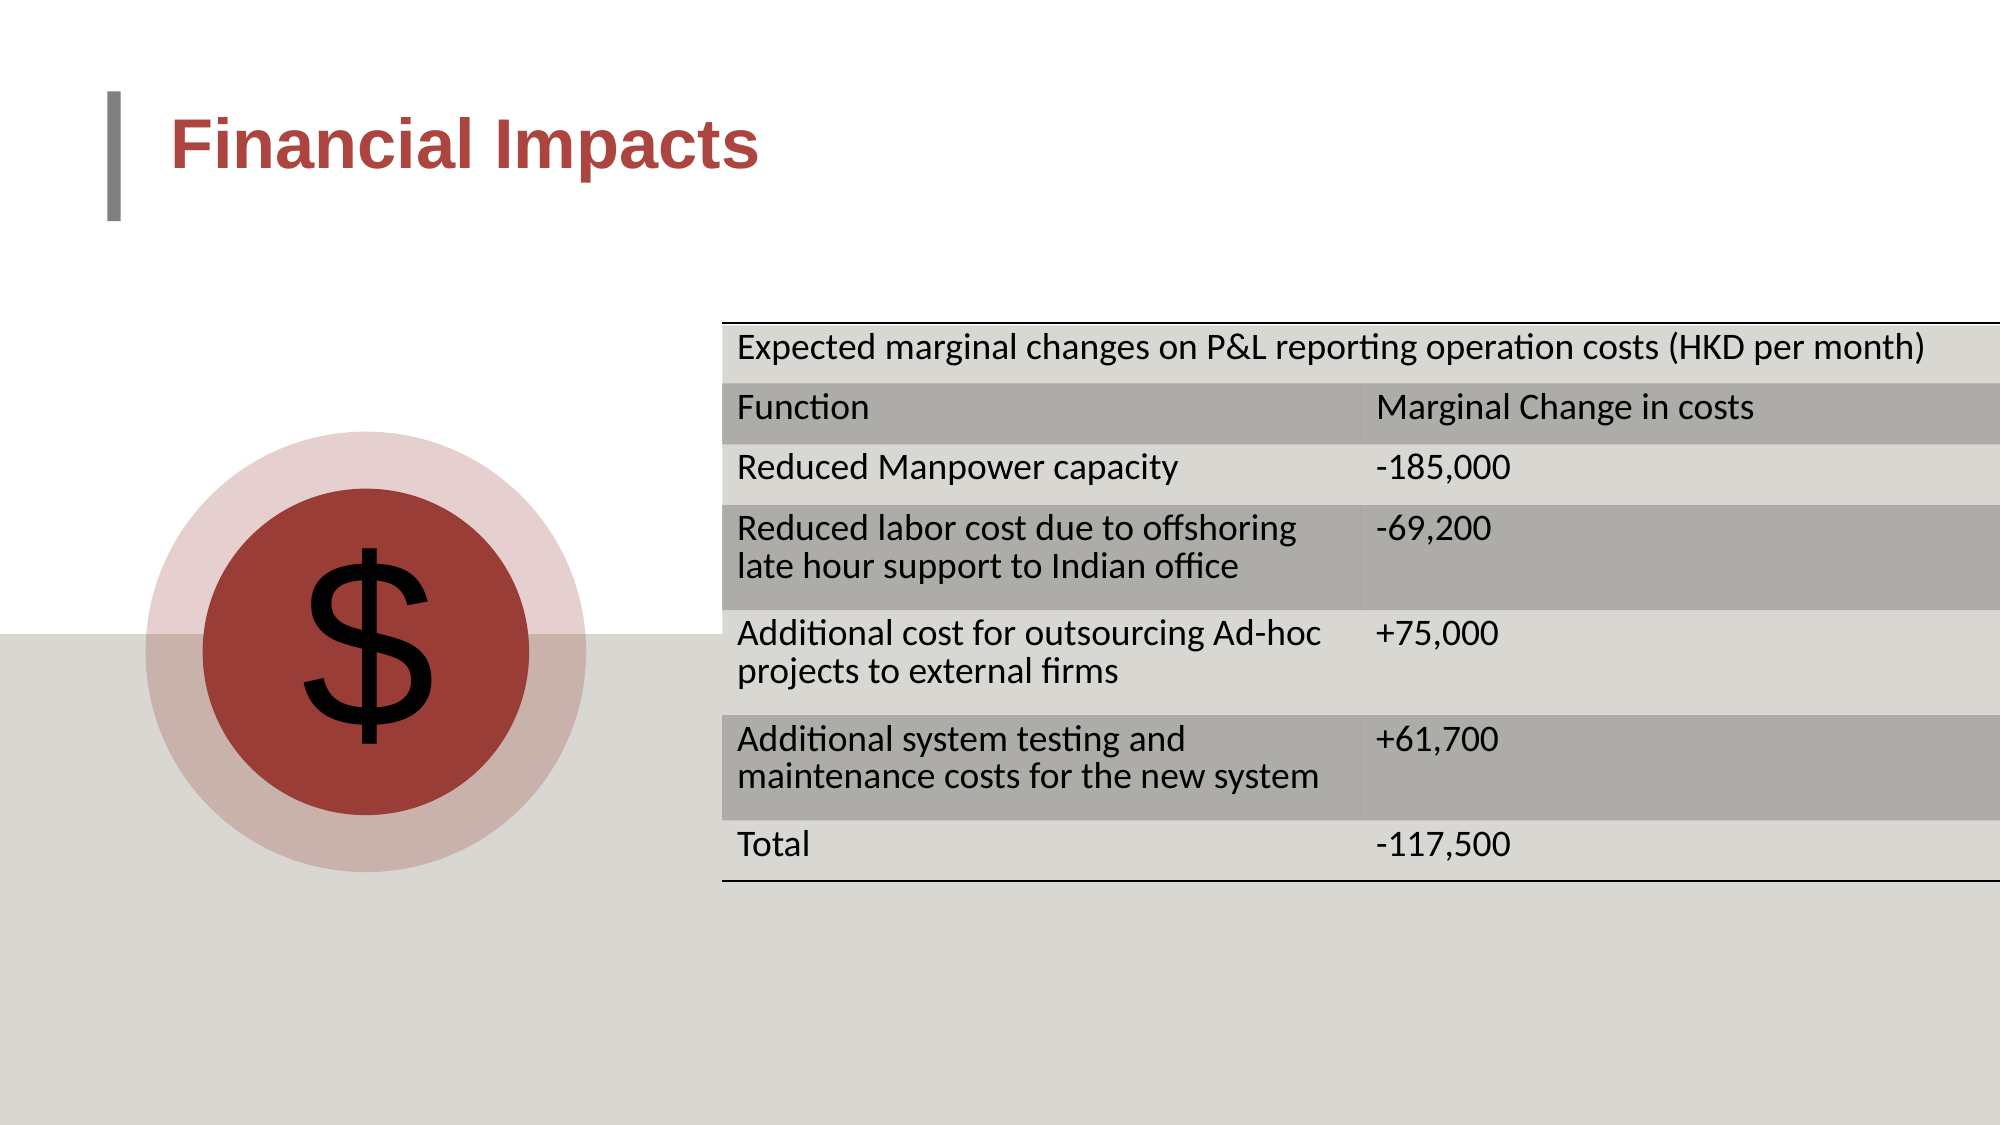

Financial Impacts
| Expected marginal changes on P&L reporting operation costs (HKD per month) |  |
| --- | --- |
| Function | Marginal Change in costs |
| Reduced Manpower capacity | -185,000 |
| Reduced labor cost due to offshoring late hour support to Indian office | -69,200 |
| Additional cost for outsourcing Ad-hoc projects to external firms | +75,000 |
| Additional system testing and maintenance costs for the new system | +61,700 |
| Total | -117,500 |

$